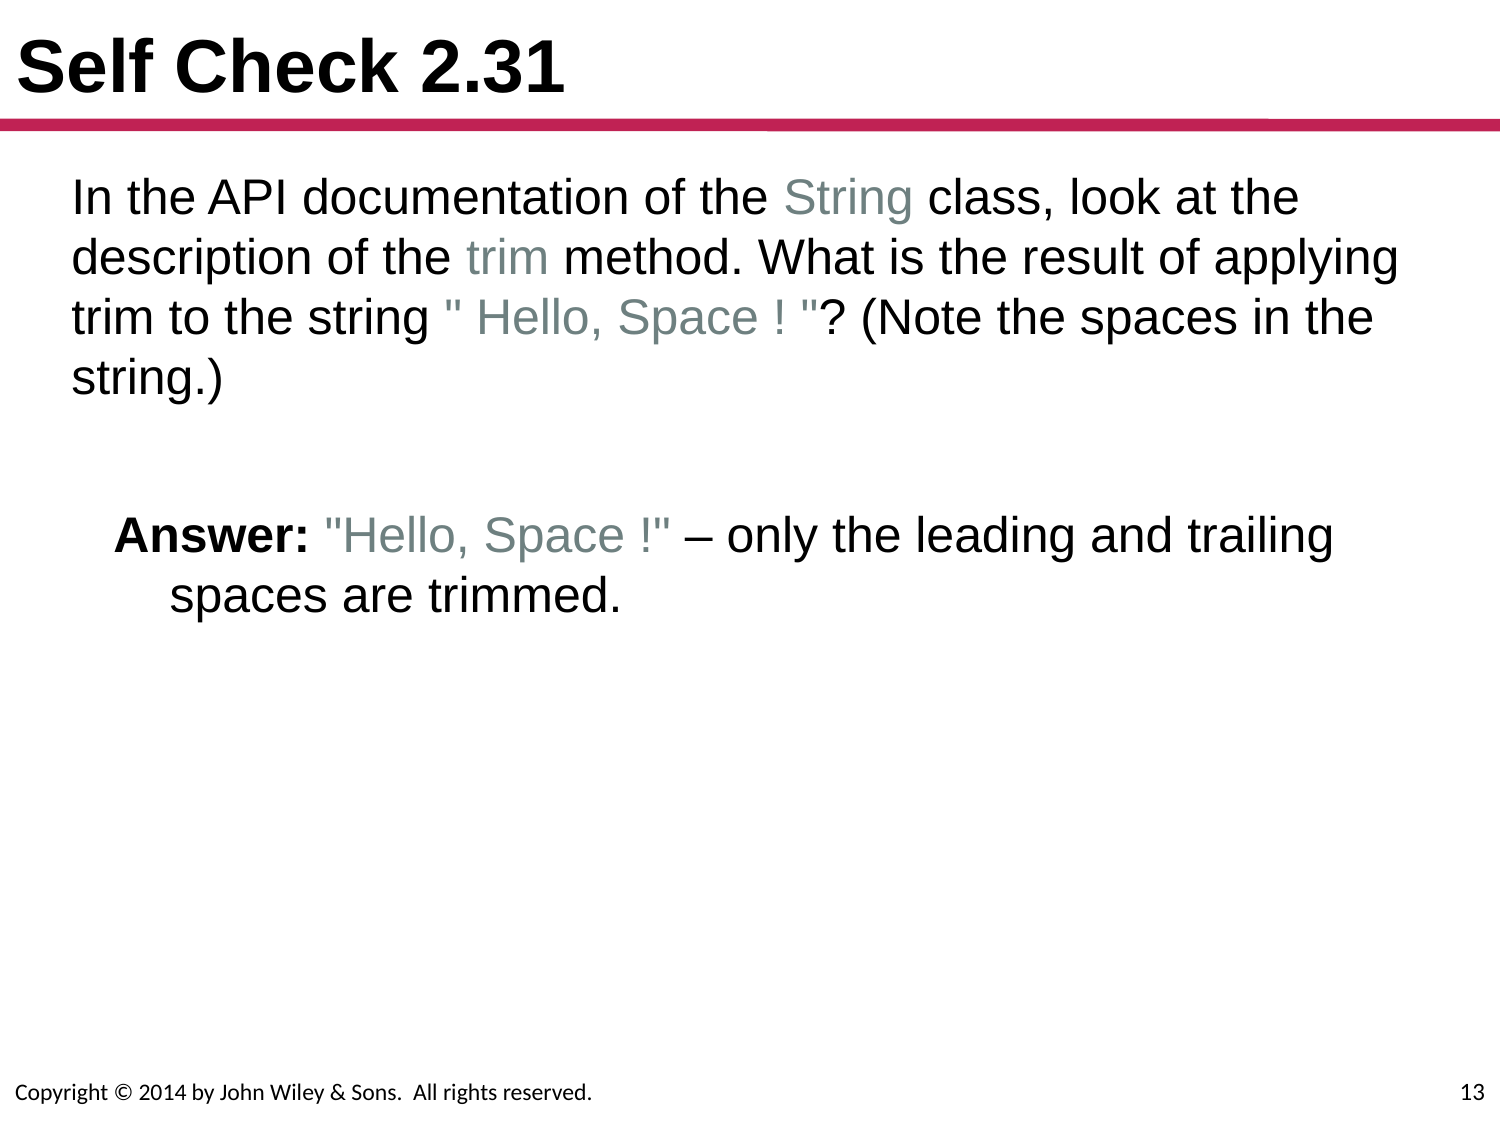

# Self Check 2.31
	In the API documentation of the String class, look at the description of the trim method. What is the result of applying trim to the string " Hello, Space ! "? (Note the spaces in the string.)
Answer: "Hello, Space !" – only the leading and trailing spaces are trimmed.